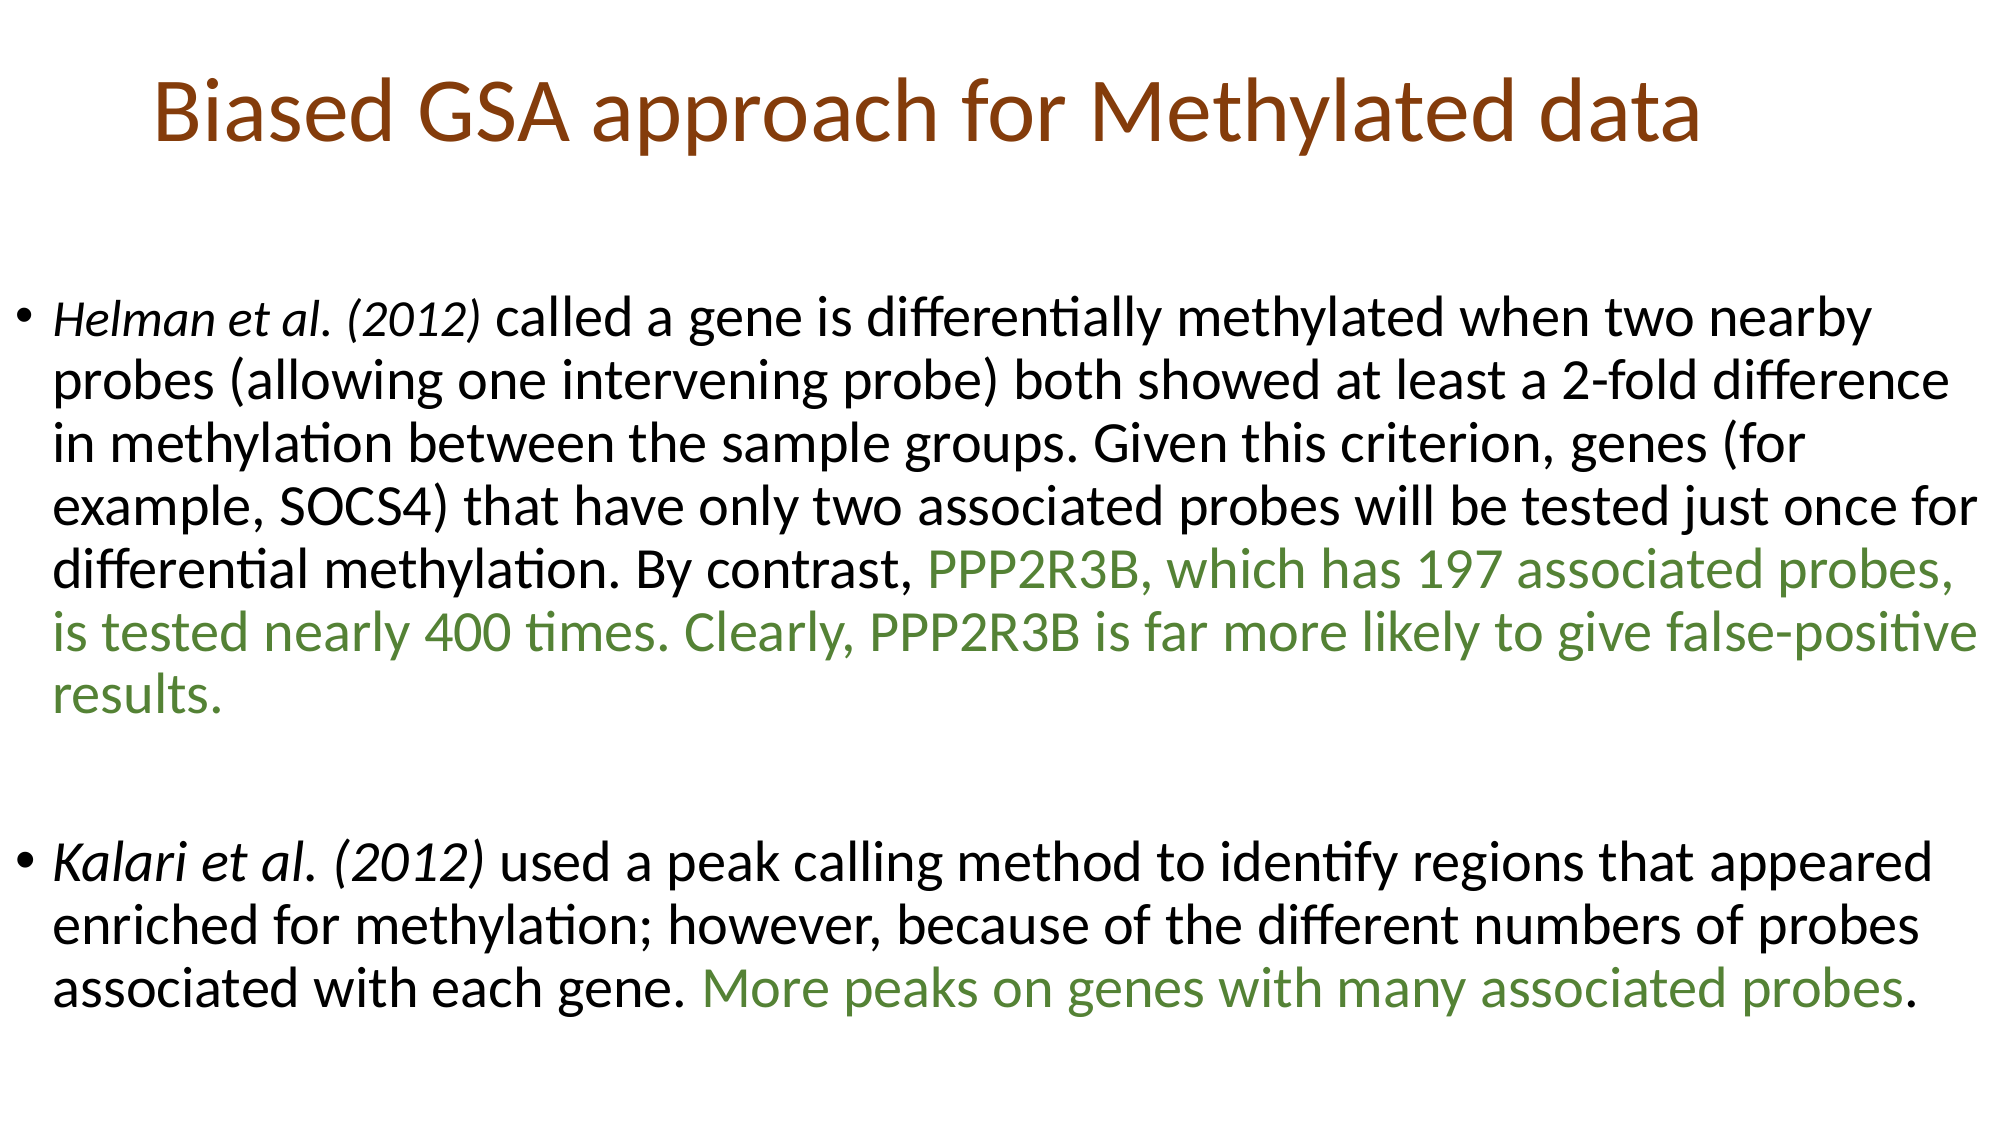

# Biased GSA approach for Methylated data

Helman et al. (2012) called a gene is differentially methylated when two nearby probes (allowing one intervening probe) both showed at least a 2-fold difference in methylation between the sample groups. Given this criterion, genes (for example, SOCS4) that have only two associated probes will be tested just once for differential methylation. By contrast, PPP2R3B, which has 197 associated probes, is tested nearly 400 times. Clearly, PPP2R3B is far more likely to give false-positive results.

Kalari et al. (2012) used a peak calling method to identify regions that appeared enriched for methylation; however, because of the different numbers of probes associated with each gene. More peaks on genes with many associated probes.